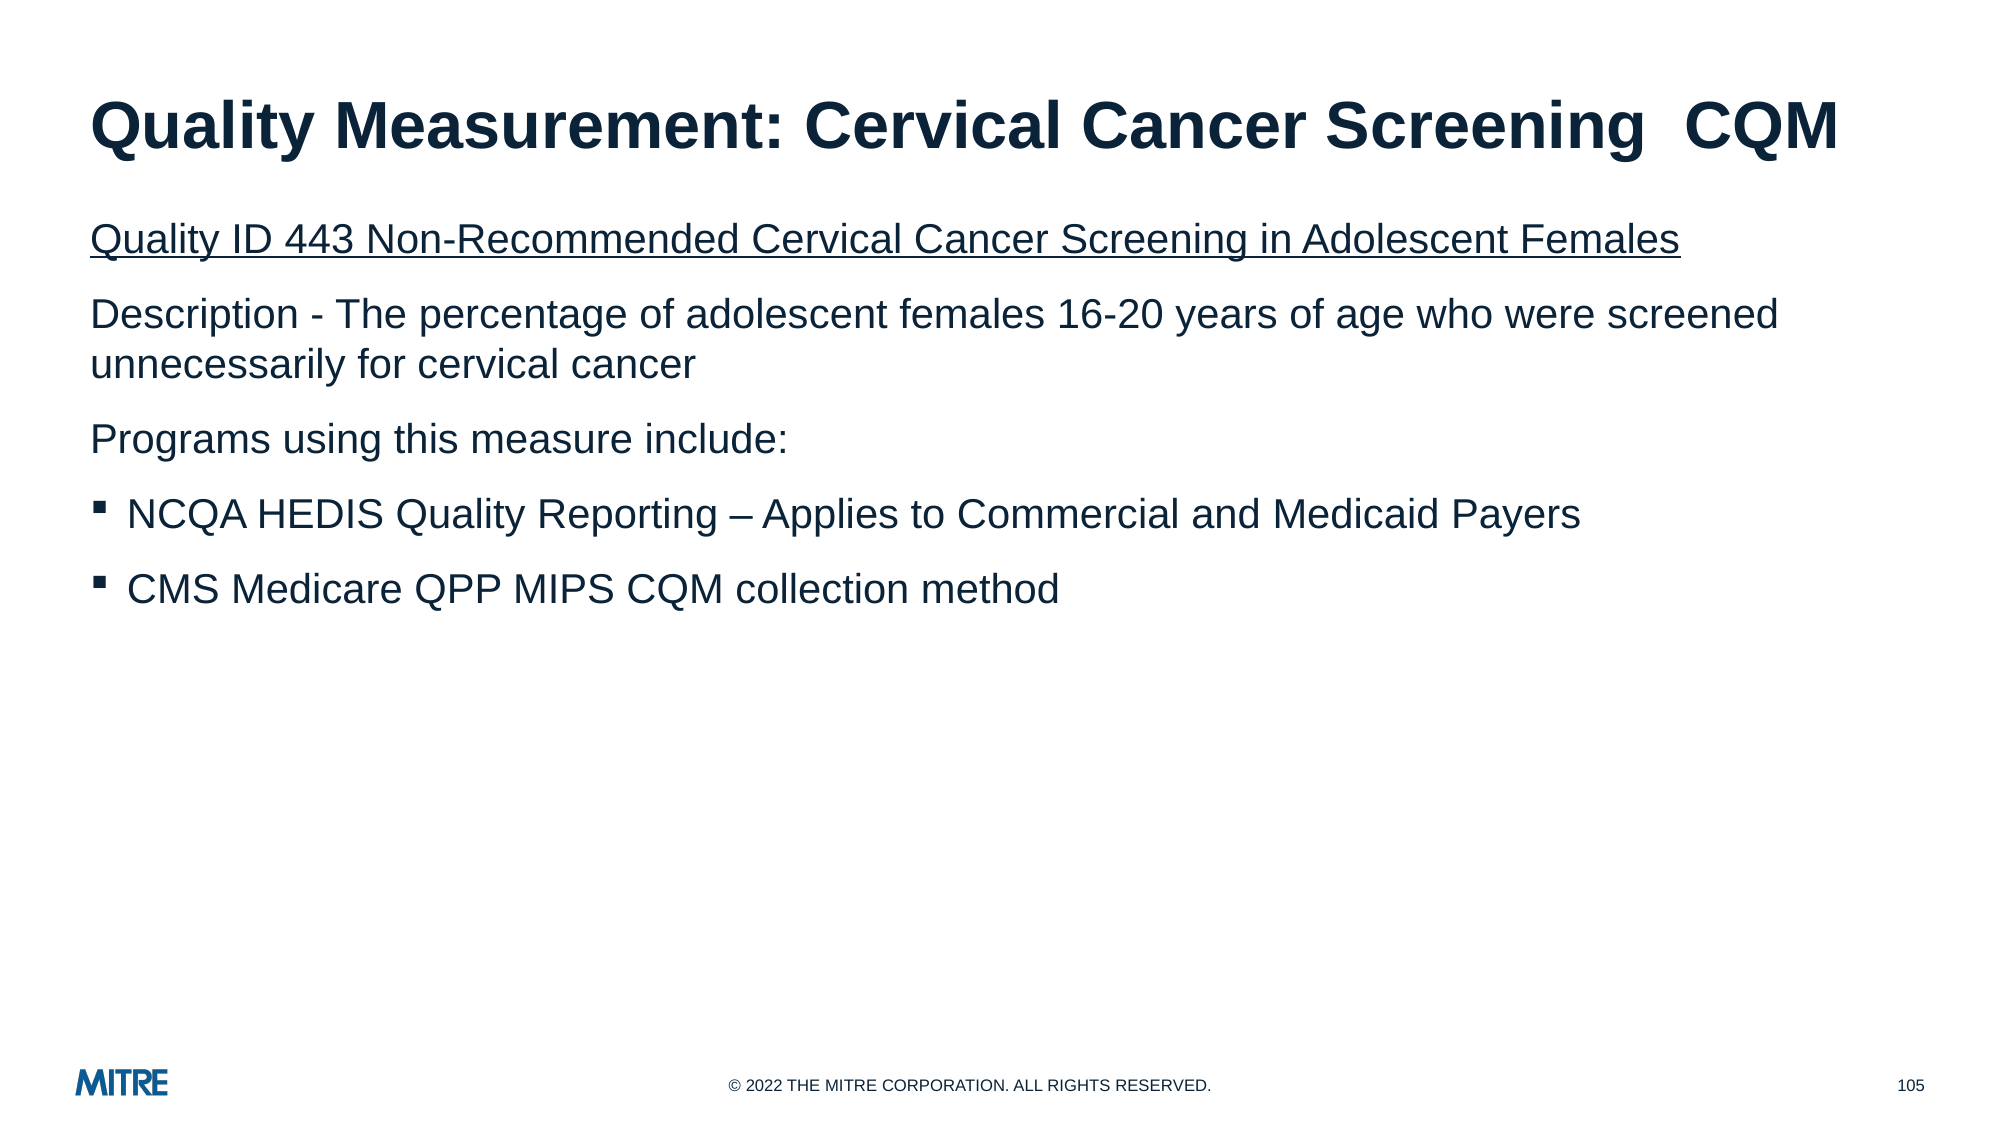

# Quality Measurement: Cervical Cancer Screening  CQM
Quality ID 443 Non-Recommended Cervical Cancer Screening in Adolescent Females
Description - The percentage of adolescent females 16-20 years of age who were screened unnecessarily for cervical cancer
Programs using this measure include:
NCQA HEDIS Quality Reporting – Applies to Commercial and Medicaid Payers
CMS Medicare QPP MIPS CQM collection method
105